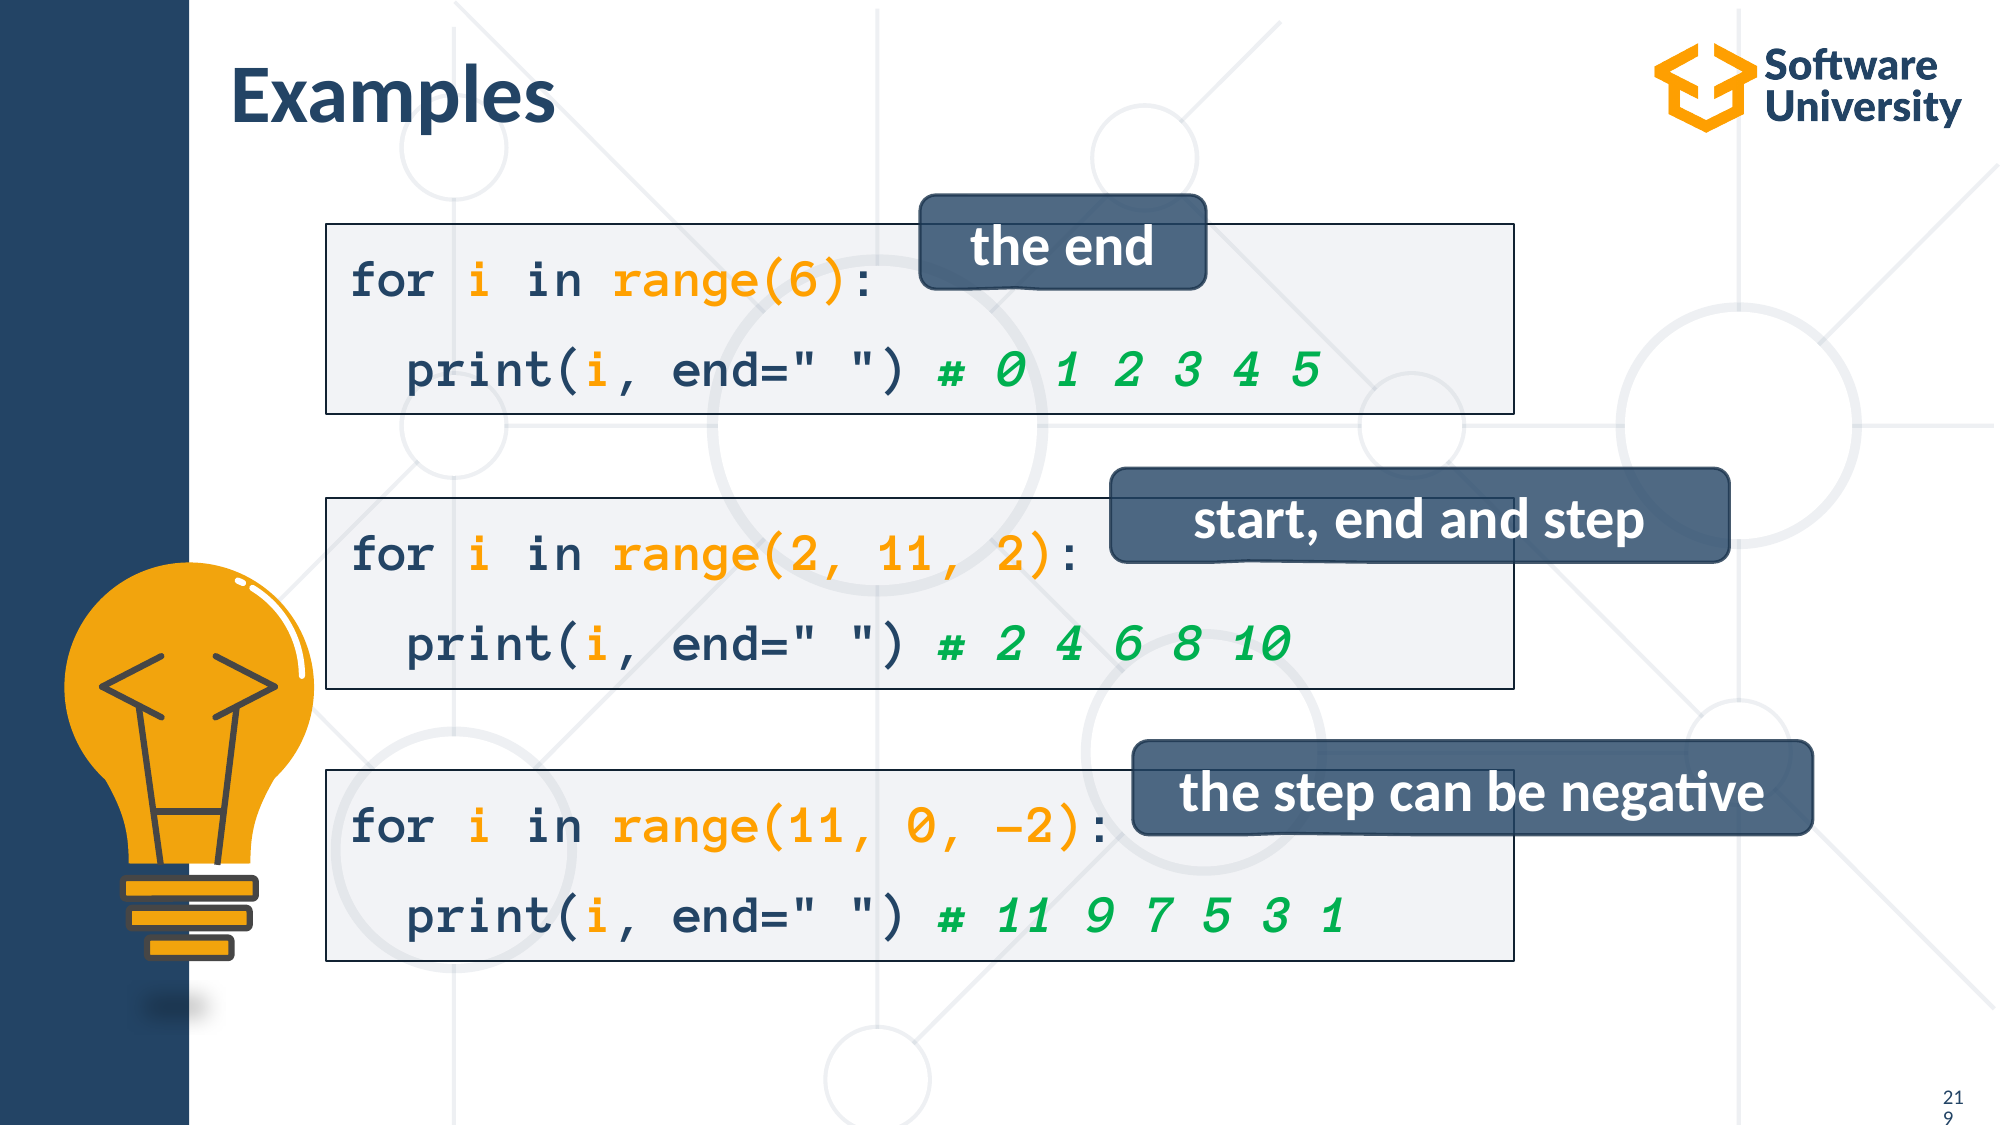

# Examples
the end
for i in range(6):
  print(i, end=" ") # 0 1 2 3 4 5
start, end and step
for i in range(2, 11, 2):
  print(i, end=" ") # 2 4 6 8 10
the step can be negative
for i in range(11, 0, -2):
  print(i, end=" ") # 11 9 7 5 3 1
219